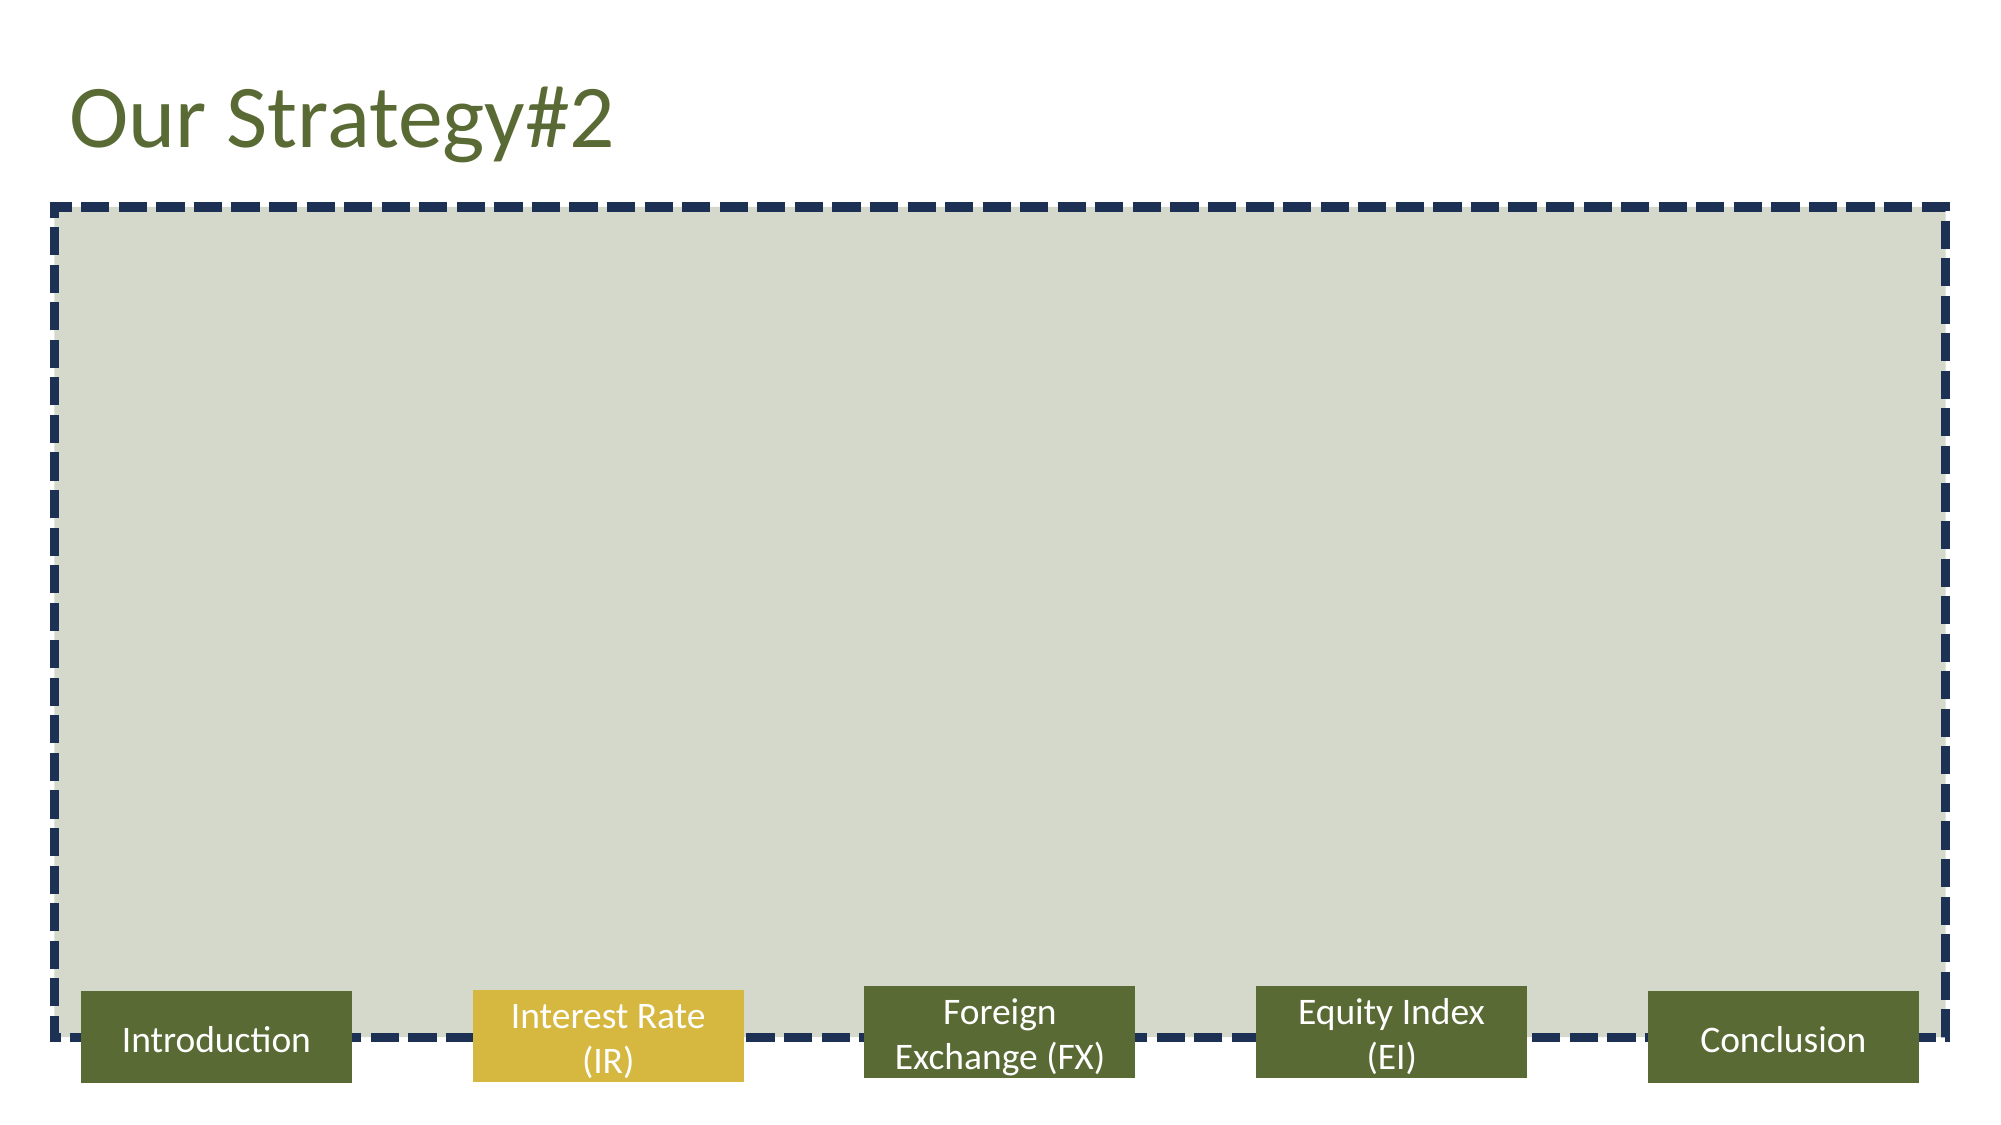

# Our Strategy#2

Foreign Exchange (FX)
Equity Index (EI)
Interest Rate (IR)
Introduction
Conclusion